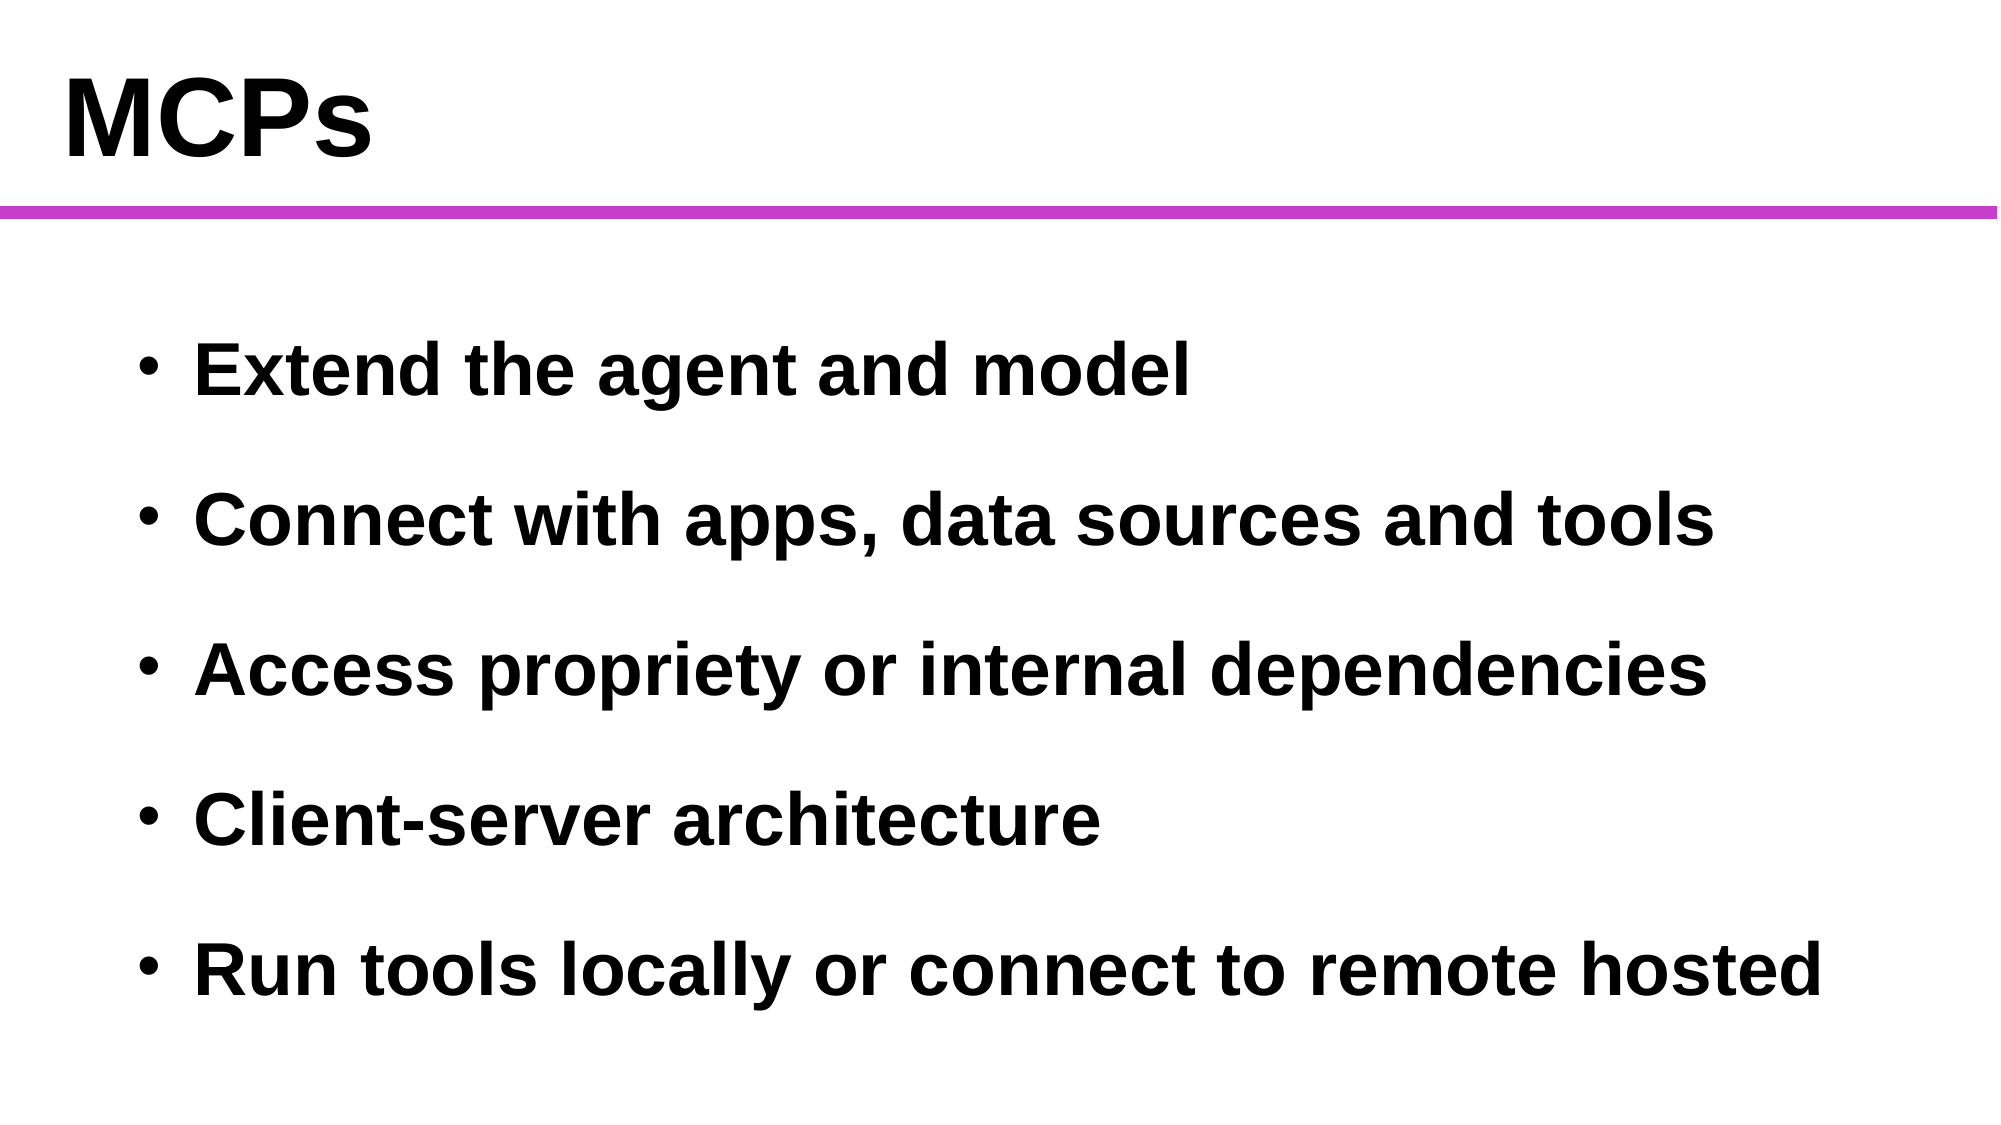

MCPs
Extend the agent and model
Connect with apps, data sources and tools
Access propriety or internal dependencies
Client-server architecture
Run tools locally or connect to remote hosted